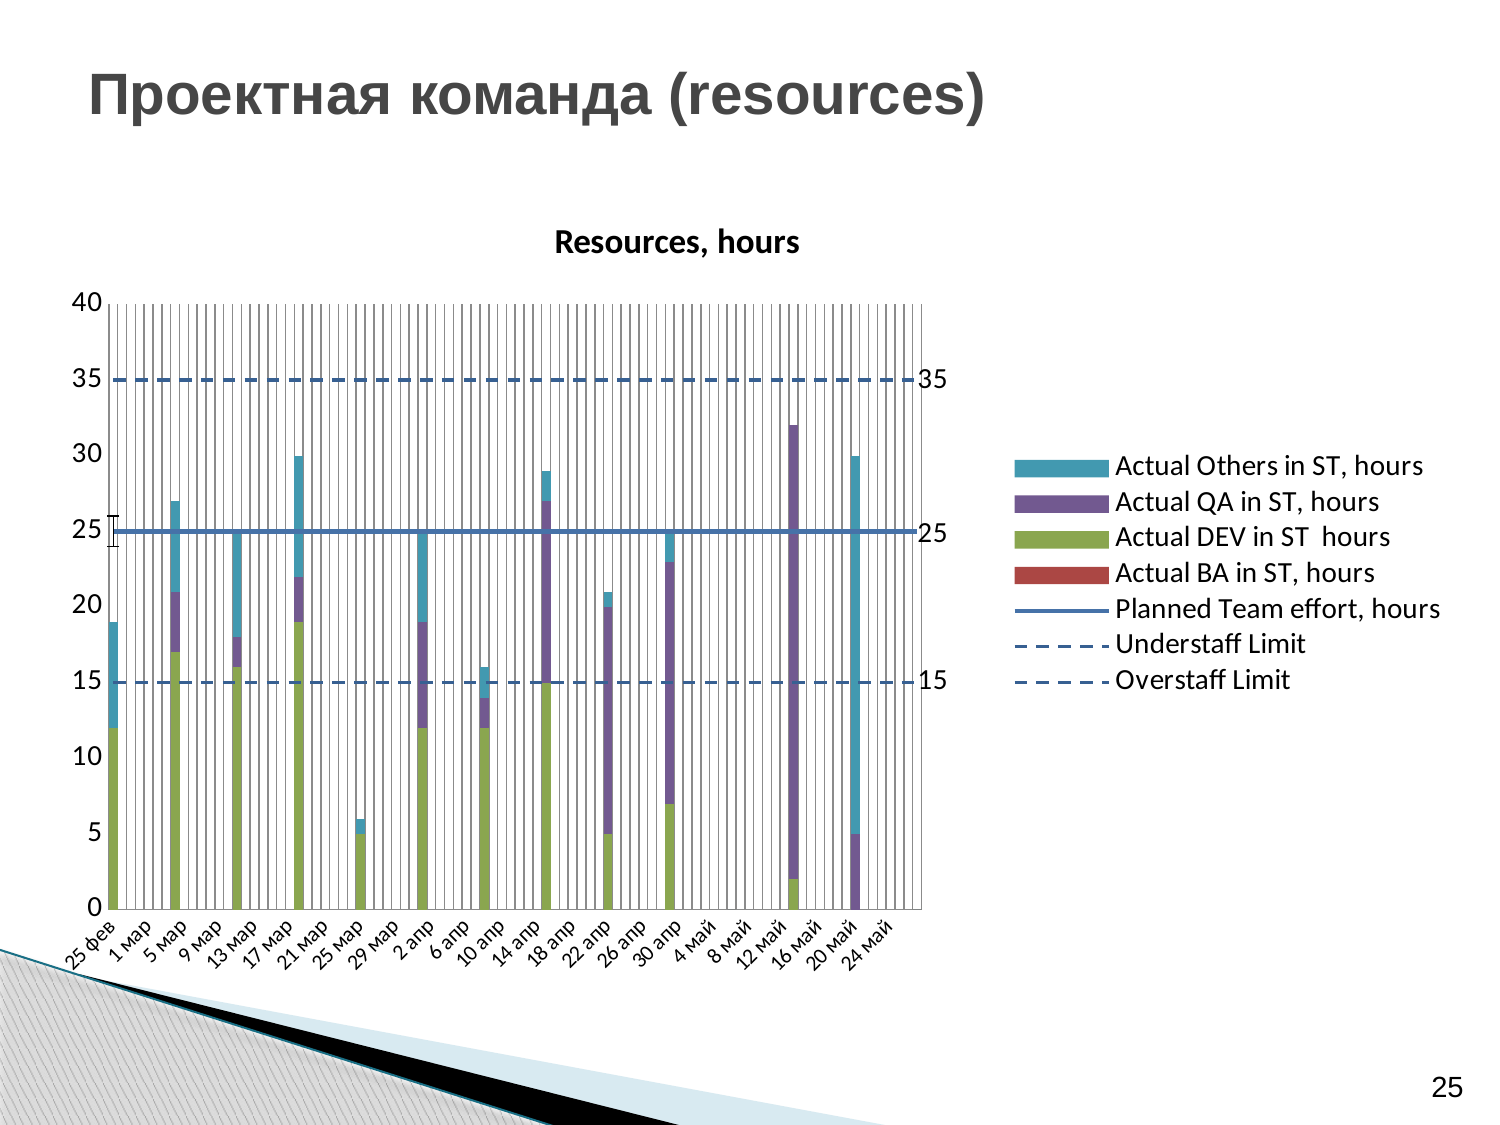

# Проектная команда (resources)

### Chart: Resources, hours

| Category | Actual BA in ST, hours | Actual DEV in ST  hours | Actual QA in ST, hours | Actual Others in ST, hours | Planned Team effort, hours | Understaff Limit | Overstaff Limit |
|---|---|---|---|---|---|---|---|
| 43521 | 0.0 | 12.0 | 0.0 | 7.0 | 25.0 | 15.0 | 35.0 |
| 43528 | 0.0 | 17.0 | 4.0 | 6.0 | 25.0 | 15.0 | 35.0 |
| 43535 | 0.0 | 16.0 | 2.0 | 7.0 | 25.0 | 15.0 | 35.0 |
| 43542 | 0.0 | 19.0 | 3.0 | 8.0 | 25.0 | 15.0 | 35.0 |
| 43549 | 0.0 | 5.0 | 0.0 | 1.0 | 25.0 | 15.0 | 35.0 |
| 43556 | 0.0 | 12.0 | 7.0 | 6.0 | 25.0 | 15.0 | 35.0 |
| 43563 | 0.0 | 12.0 | 2.0 | 2.0 | 25.0 | 15.0 | 35.0 |
| 43570 | 0.0 | 15.0 | 12.0 | 2.0 | 25.0 | 15.0 | 35.0 |
| 43577 | 0.0 | 5.0 | 15.0 | 1.0 | 25.0 | 15.0 | 35.0 |
| 43584 | 0.0 | 7.0 | 16.0 | 2.0 | 25.0 | 15.0 | 35.0 |
| 43591 | 0.0 | 0.0 | 0.0 | 0.0 | 25.0 | 15.0 | 35.0 |
| 43598 | 0.0 | 2.0 | 30.0 | 0.0 | 25.0 | 15.0 | 35.0 |
| 43605 | 0.0 | 0.0 | 5.0 | 25.0 | 25.0 | 15.0 | 35.0 |
| 43612 | 0.0 | 0.0 | 0.0 | 0.0 | 25.0 | 15.0 | 35.0 |
25